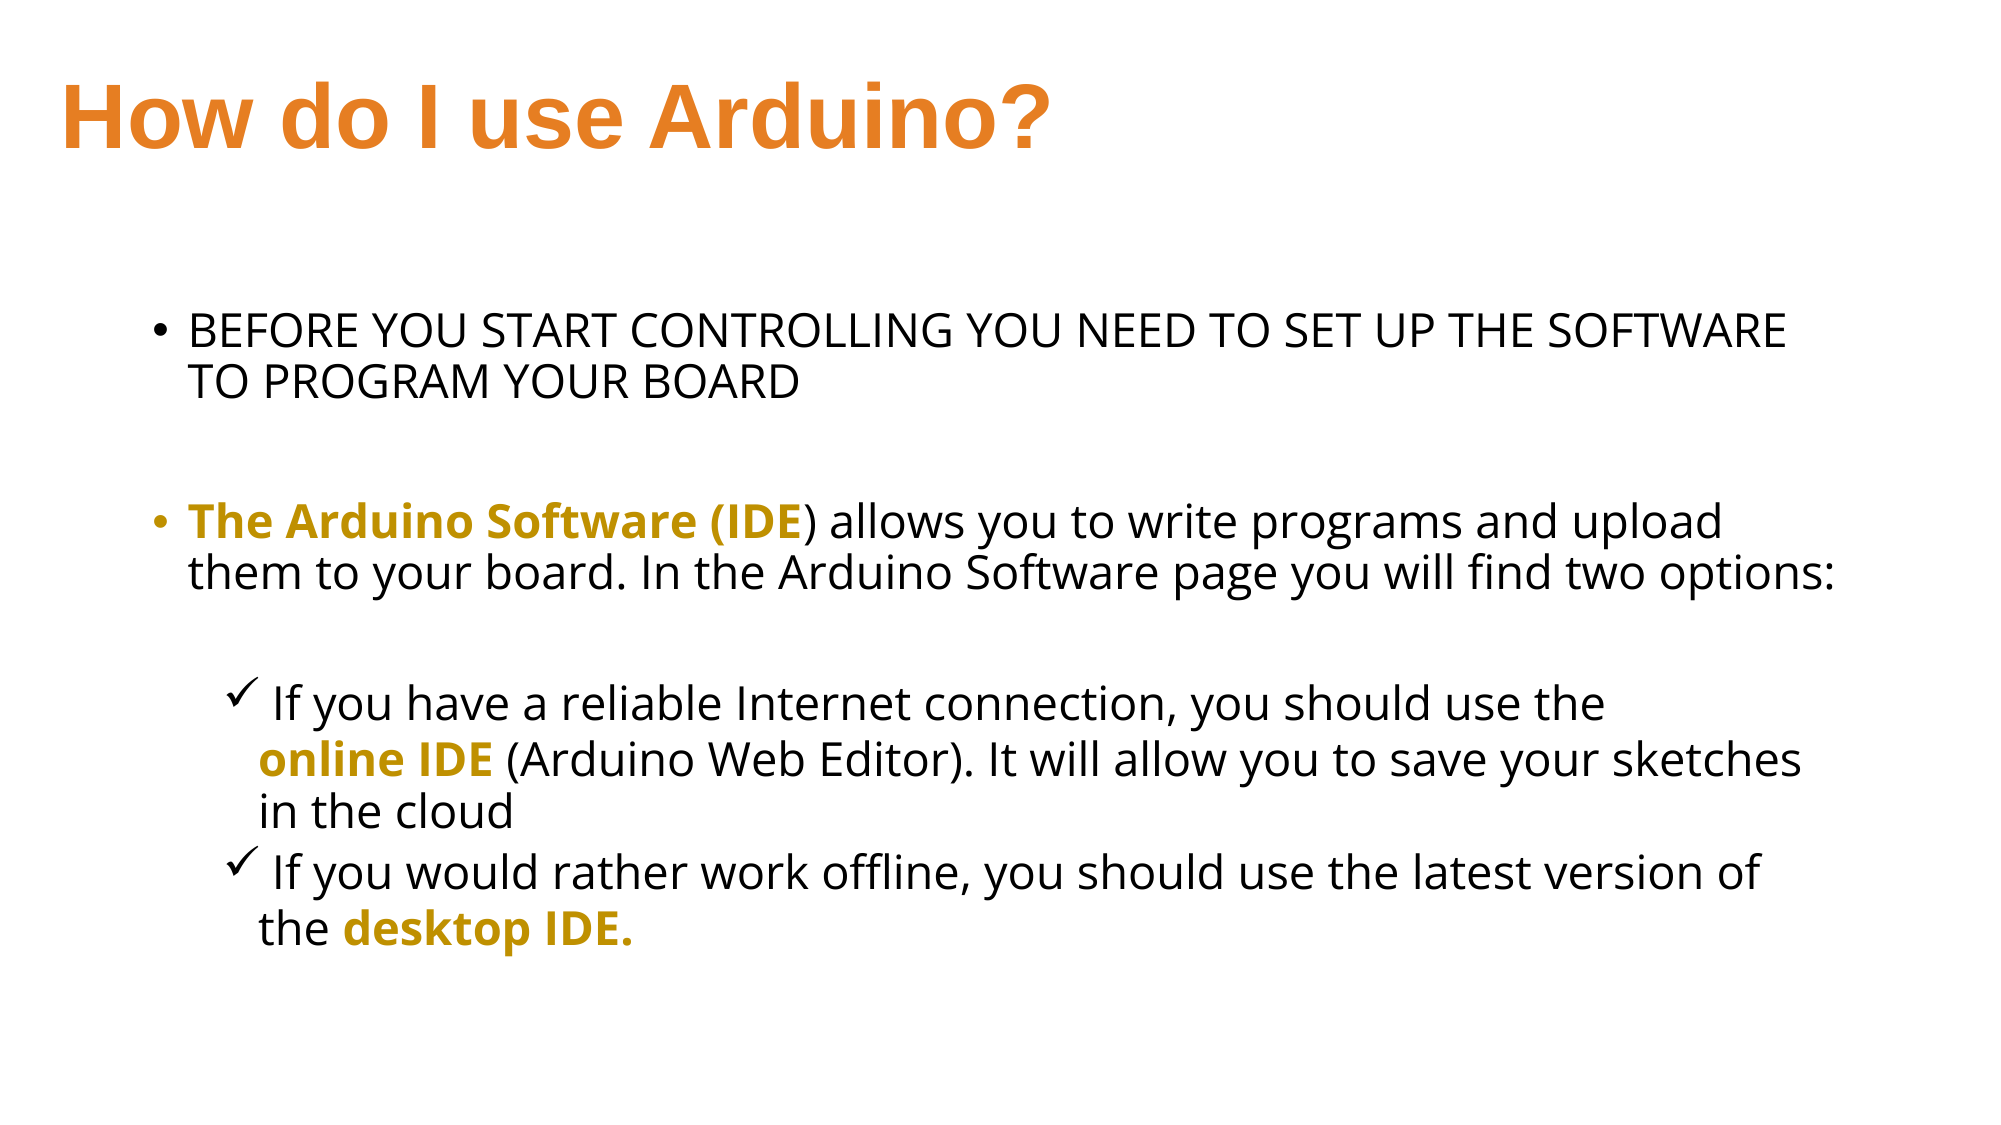

# How do I use Arduino?
BEFORE YOU START CONTROLLING YOU NEED TO SET UP THE SOFTWARE TO PROGRAM YOUR BOARD

The Arduino Software (IDE) allows you to write programs and upload them to your board. In the Arduino Software page you will find two options:

 If you have a reliable Internet connection, you should use the online IDE (Arduino Web Editor). It will allow you to save your sketches in the cloud
 If you would rather work offline, you should use the latest version of the desktop IDE.